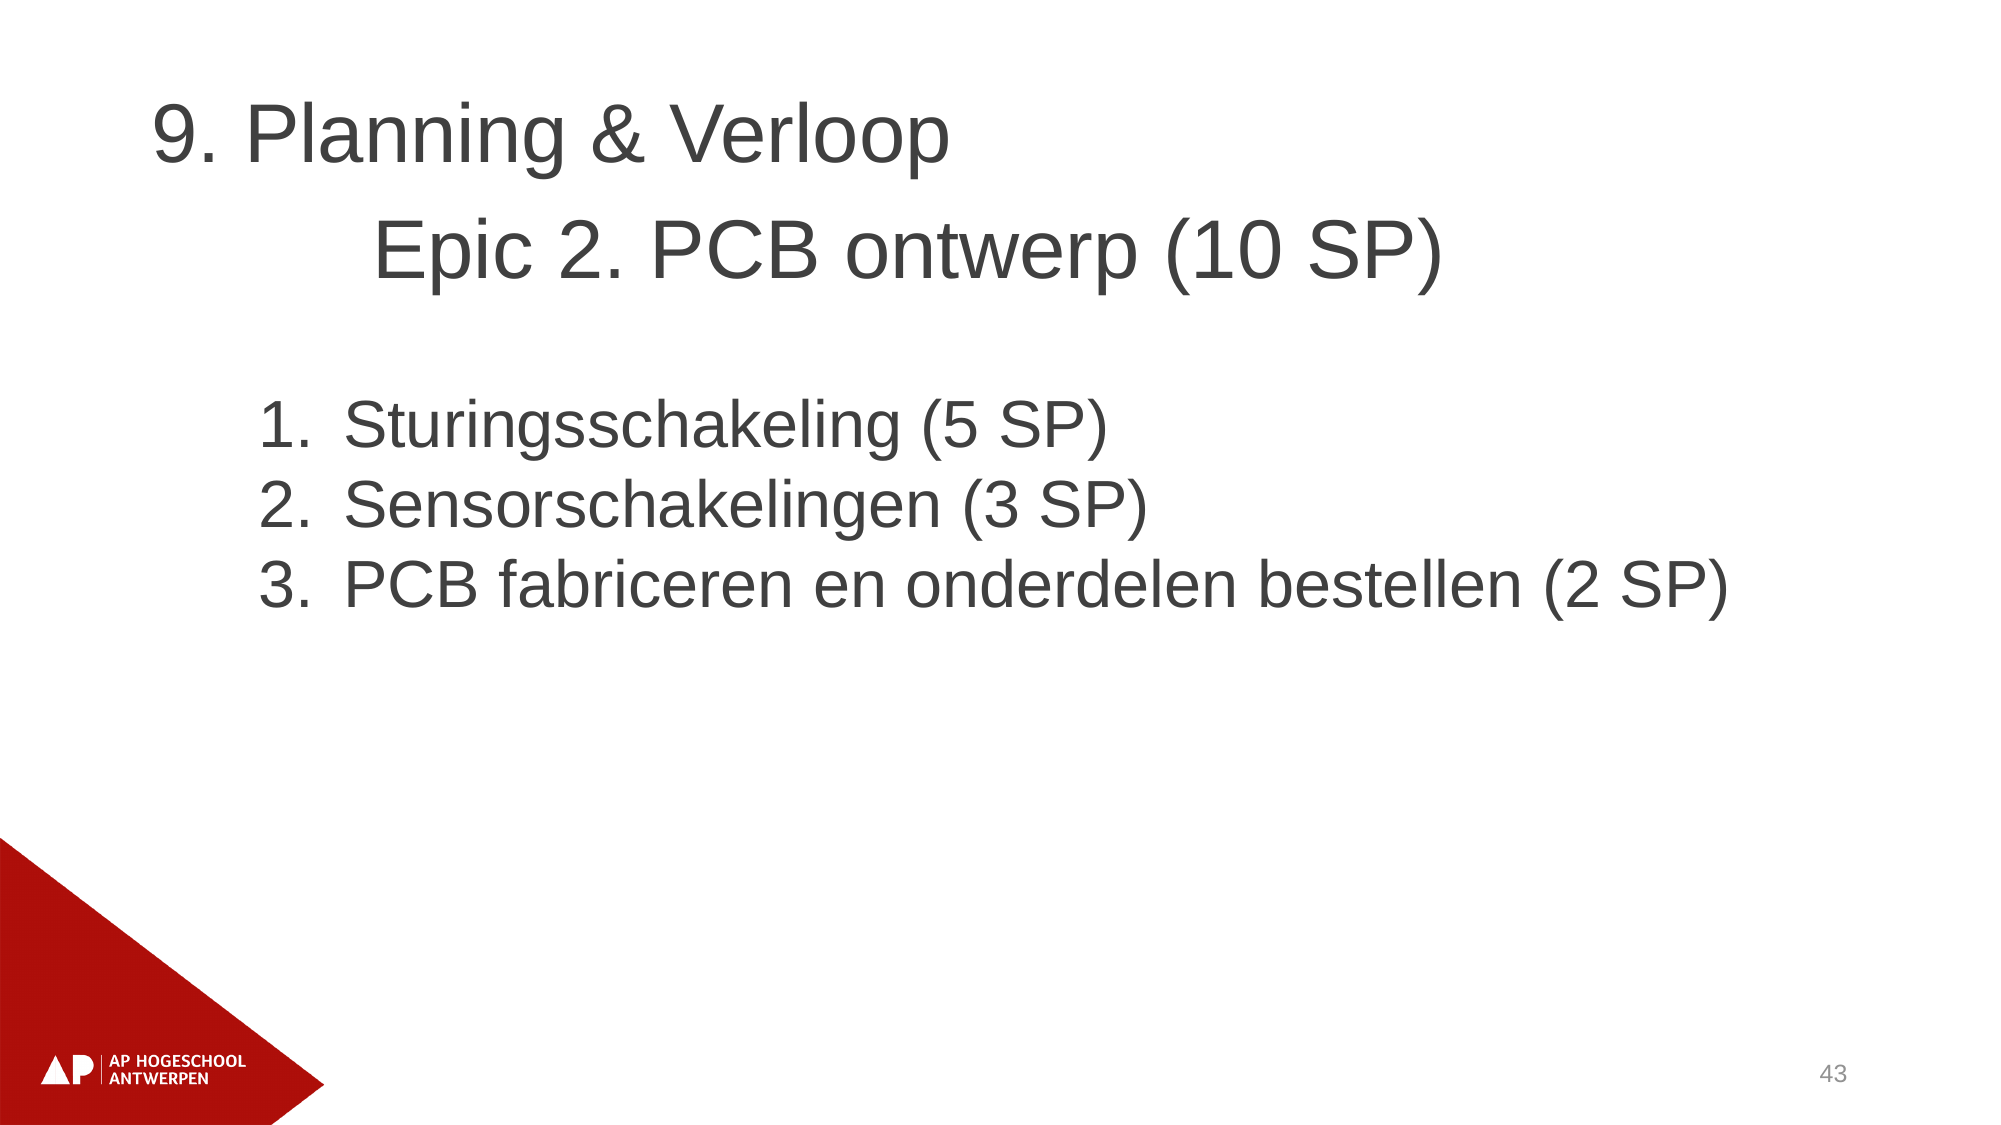

9. Planning & Verloop
			Epic 2. PCB ontwerp (10 SP)

Sturingsschakeling (5 SP)
Sensorschakelingen (3 SP)
PCB fabriceren en onderdelen bestellen (2 SP)
43